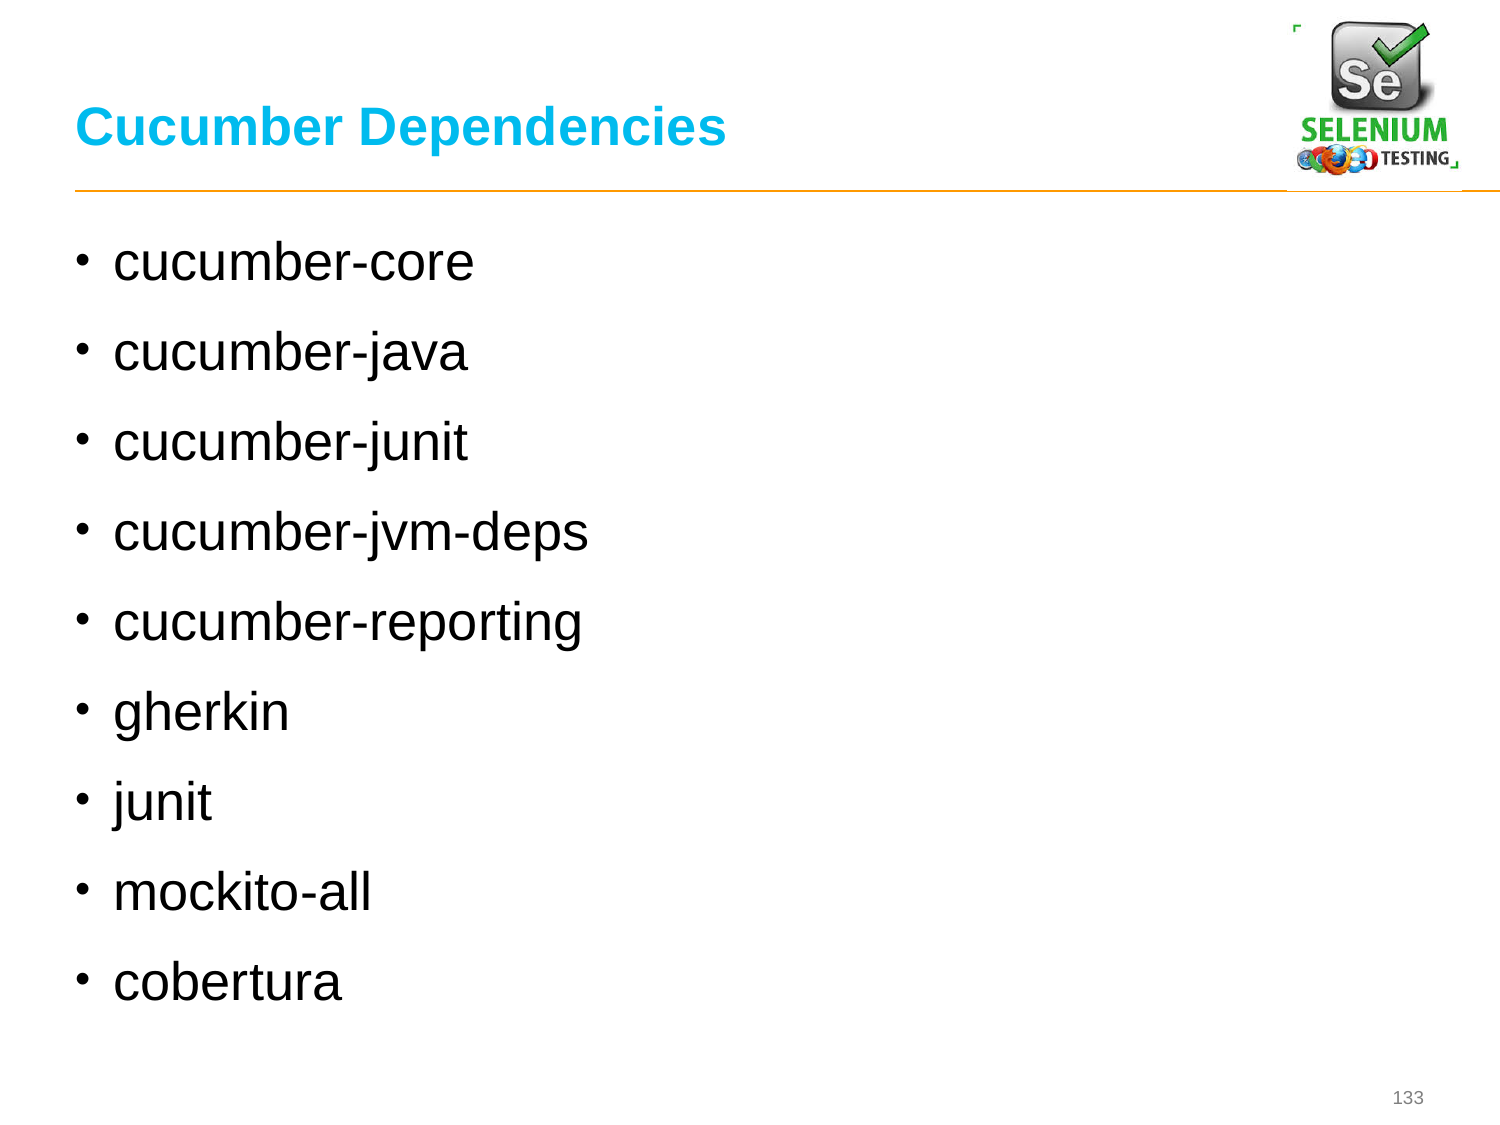

# Cucumber Dependencies
cucumber-core
cucumber-java
cucumber-junit
cucumber-jvm-deps
cucumber-reporting
gherkin
junit
mockito-all
cobertura